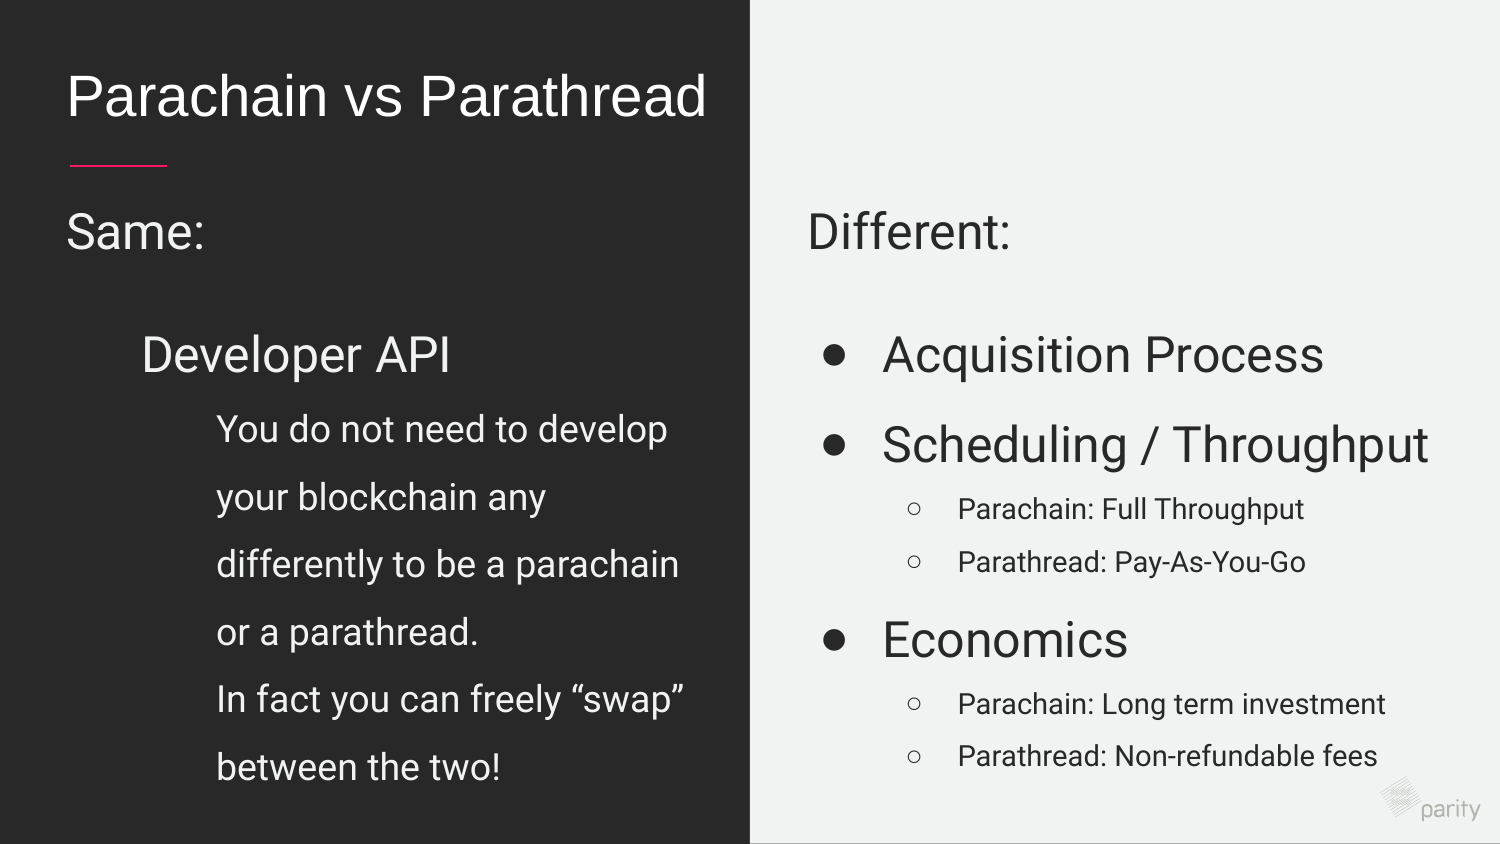

# Parachain vs Parathread
Same:
Developer API
You do not need to develop your blockchain any differently to be a parachain or a parathread.
In fact you can freely “swap” between the two!

Different:
Acquisition Process
Scheduling / Throughput
Parachain: Full Throughput
Parathread: Pay-As-You-Go
Economics
Parachain: Long term investment
Parathread: Non-refundable fees